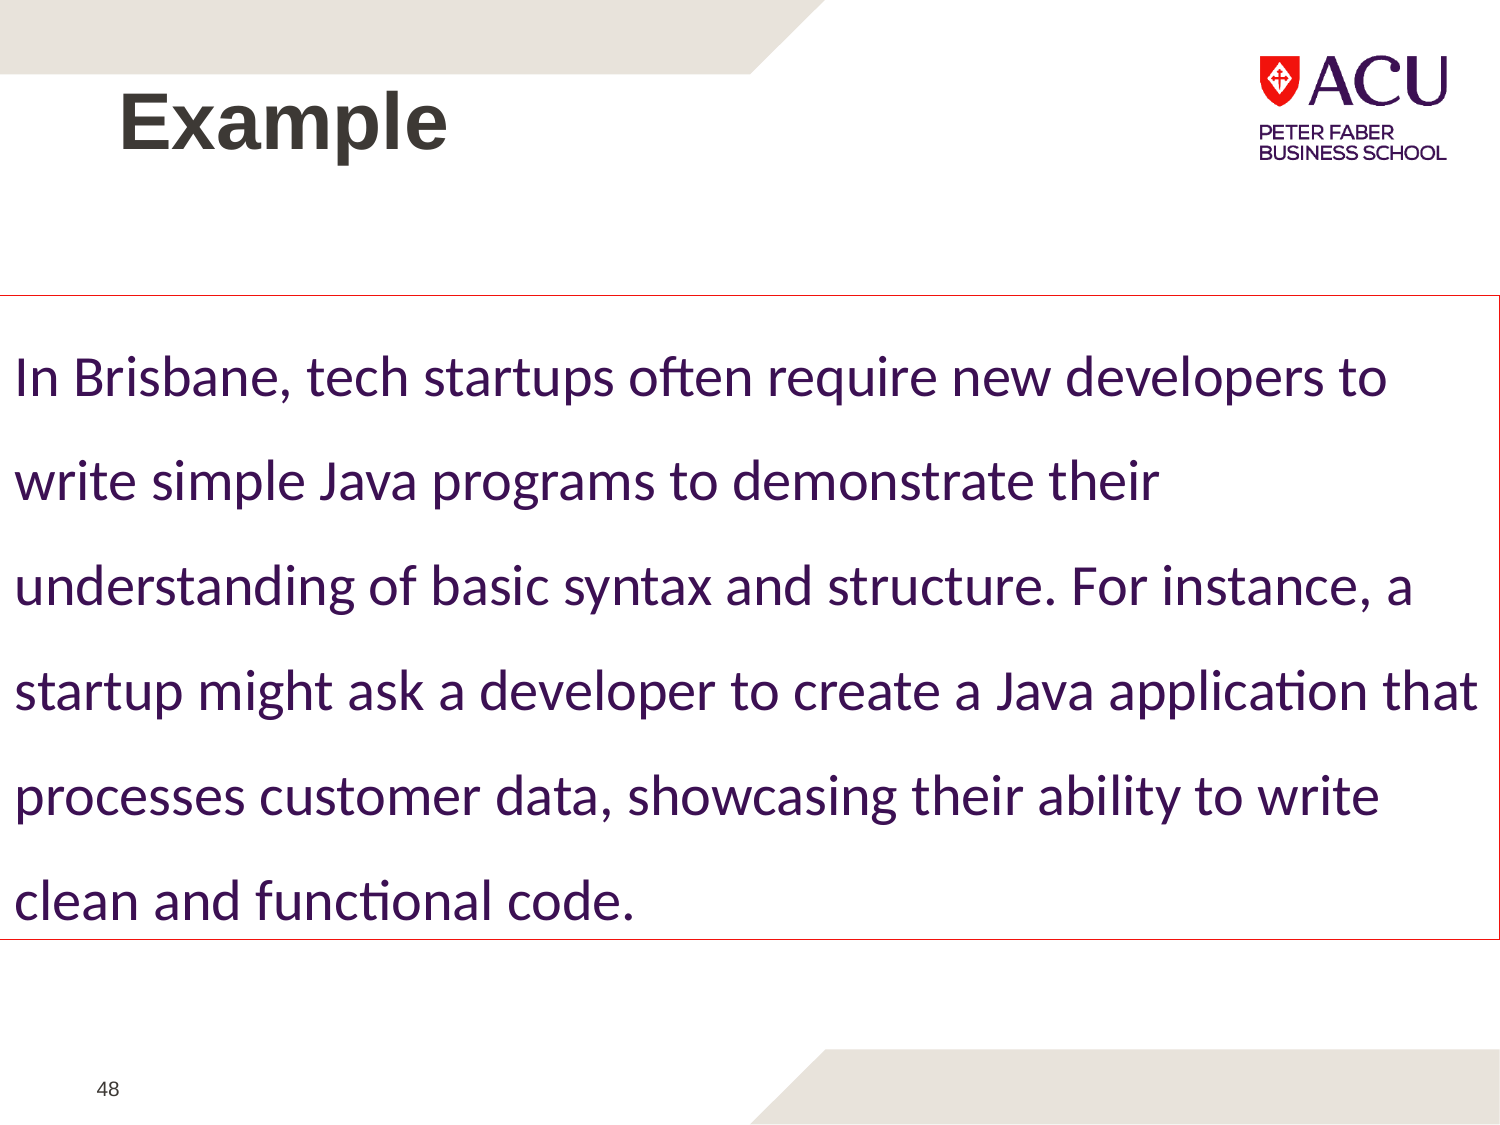

# Example
In Brisbane, tech startups often require new developers to write simple Java programs to demonstrate their understanding of basic syntax and structure. For instance, a startup might ask a developer to create a Java application that processes customer data, showcasing their ability to write clean and functional code.
48